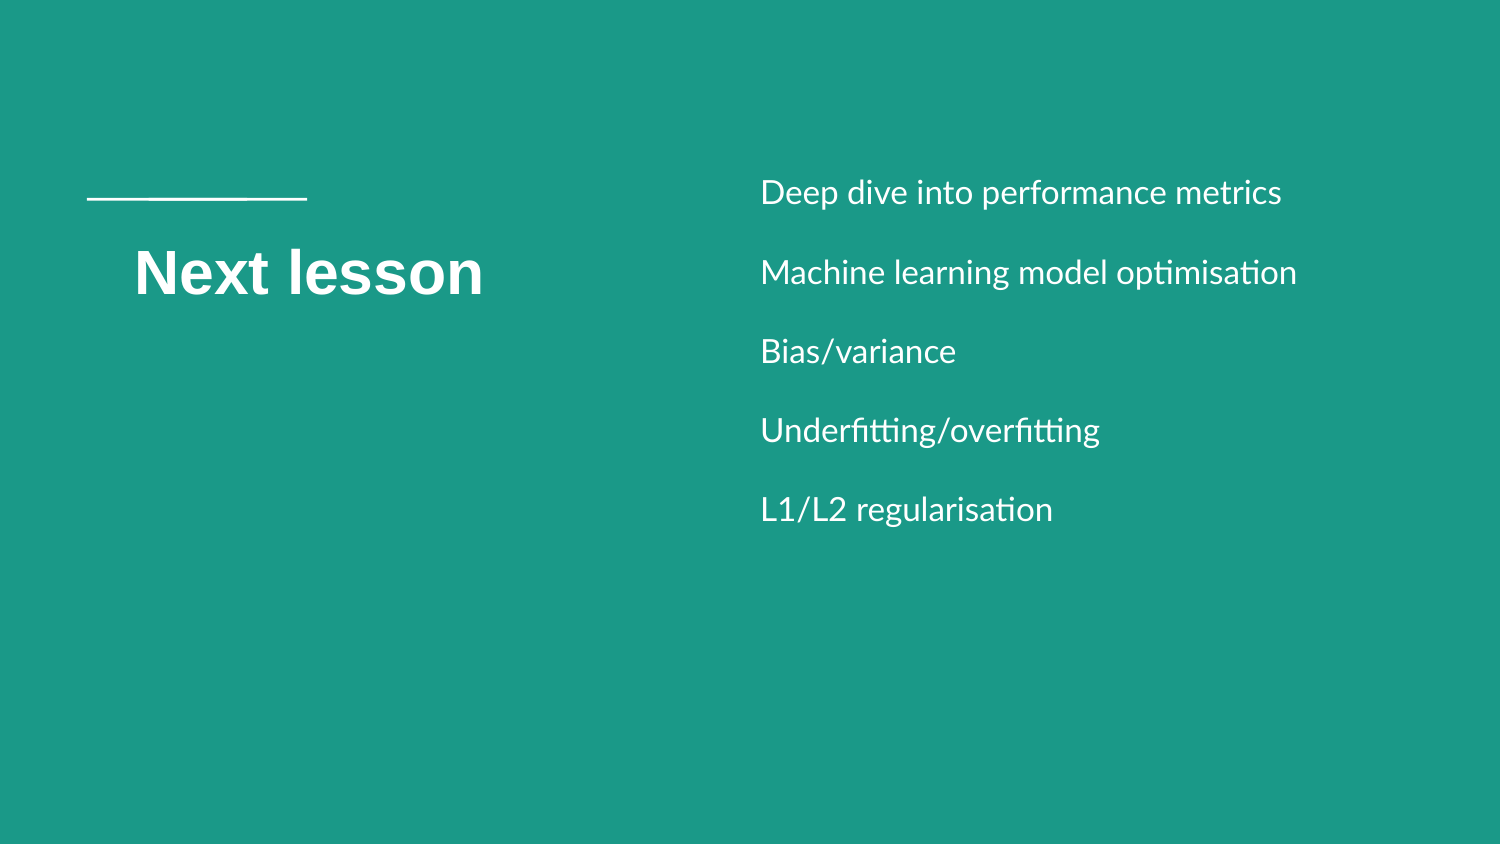

Deep dive into performance metrics
Machine learning model optimisation
Bias/variance
Underfitting/overfitting
L1/L2 regularisation

# Next lesson